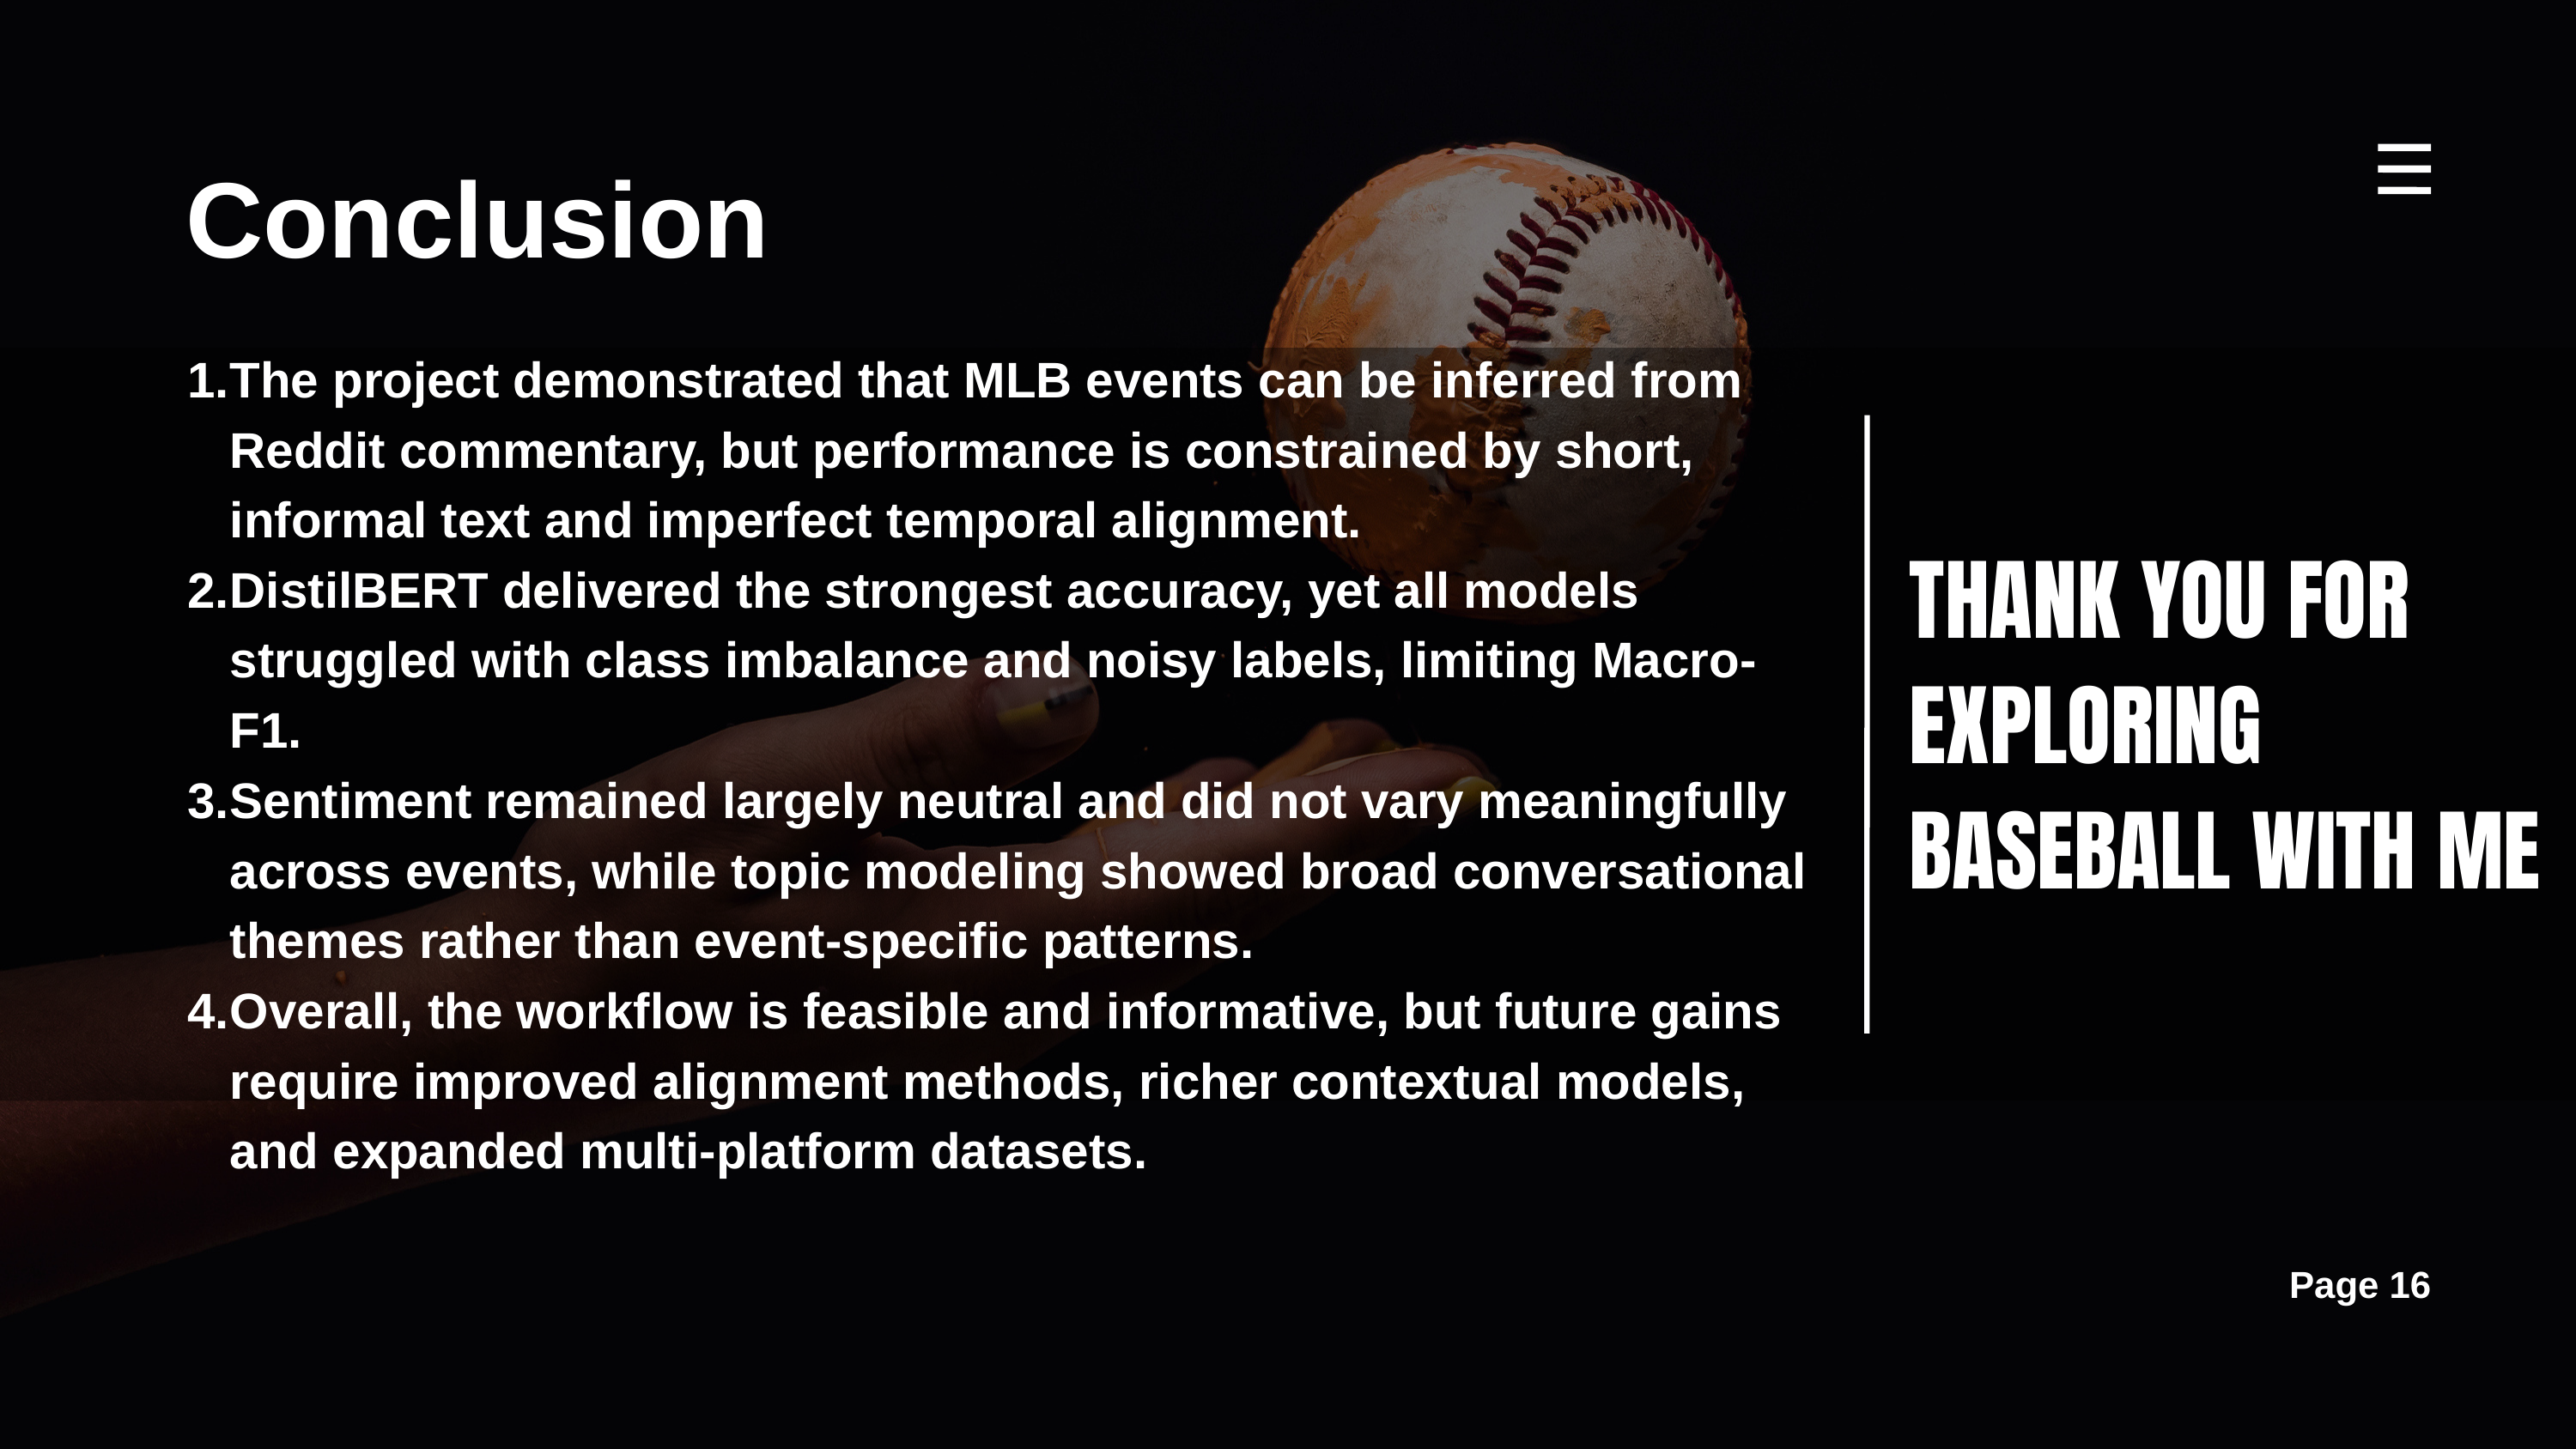

Conclusion

The project demonstrated that MLB events can be inferred from Reddit commentary, but performance is constrained by short, informal text and imperfect temporal alignment.
DistilBERT delivered the strongest accuracy, yet all models struggled with class imbalance and noisy labels, limiting Macro-F1.
Sentiment remained largely neutral and did not vary meaningfully across events, while topic modeling showed broad conversational themes rather than event-specific patterns.
Overall, the workflow is feasible and informative, but future gains require improved alignment methods, richer contextual models, and expanded multi-platform datasets.

THANK YOU FOR EXPLORING BASEBALL WITH ME
Page 16